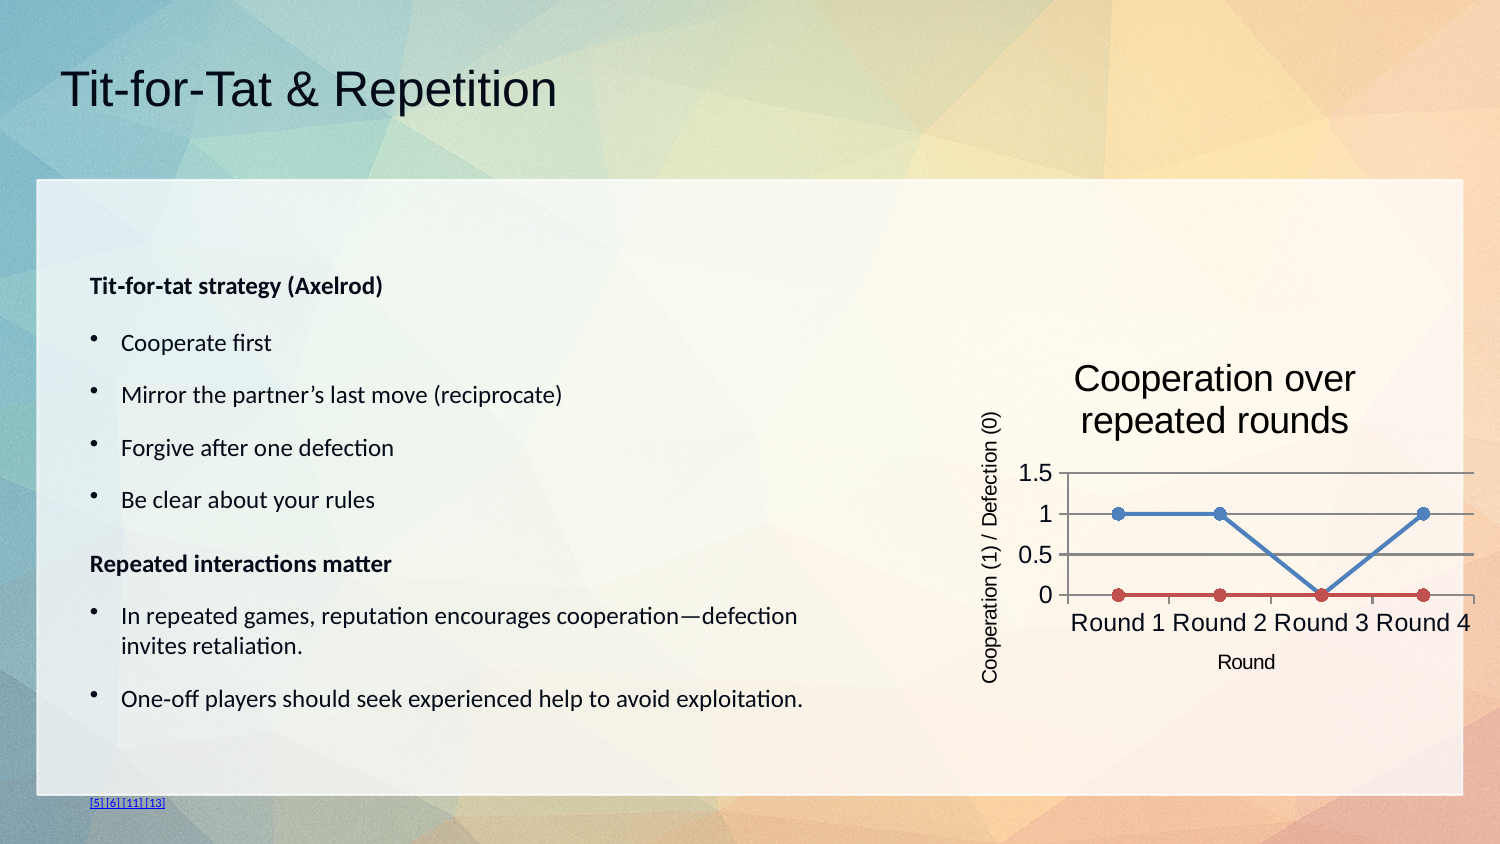

Tit‑for‑Tat & Repetition

Tit‑for‑tat strategy (Axelrod)
Cooperate first

### Chart: Cooperation over repeated rounds

| Category | Tit‑for‑tat | Always defect |
|---|---|---|
| Round 1 | 1.0 | 0.0 |
| Round 2 | 1.0 | 0.0 |
| Round 3 | 0.0 | 0.0 |
| Round 4 | 1.0 | 0.0 |
Mirror the partner’s last move (reciprocate)
Forgive after one defection
Be clear about your rules
Repeated interactions matter
In repeated games, reputation encourages cooperation—defection invites retaliation.
One‑off players should seek experienced help to avoid exploitation.
[5] [6] [11] [13]